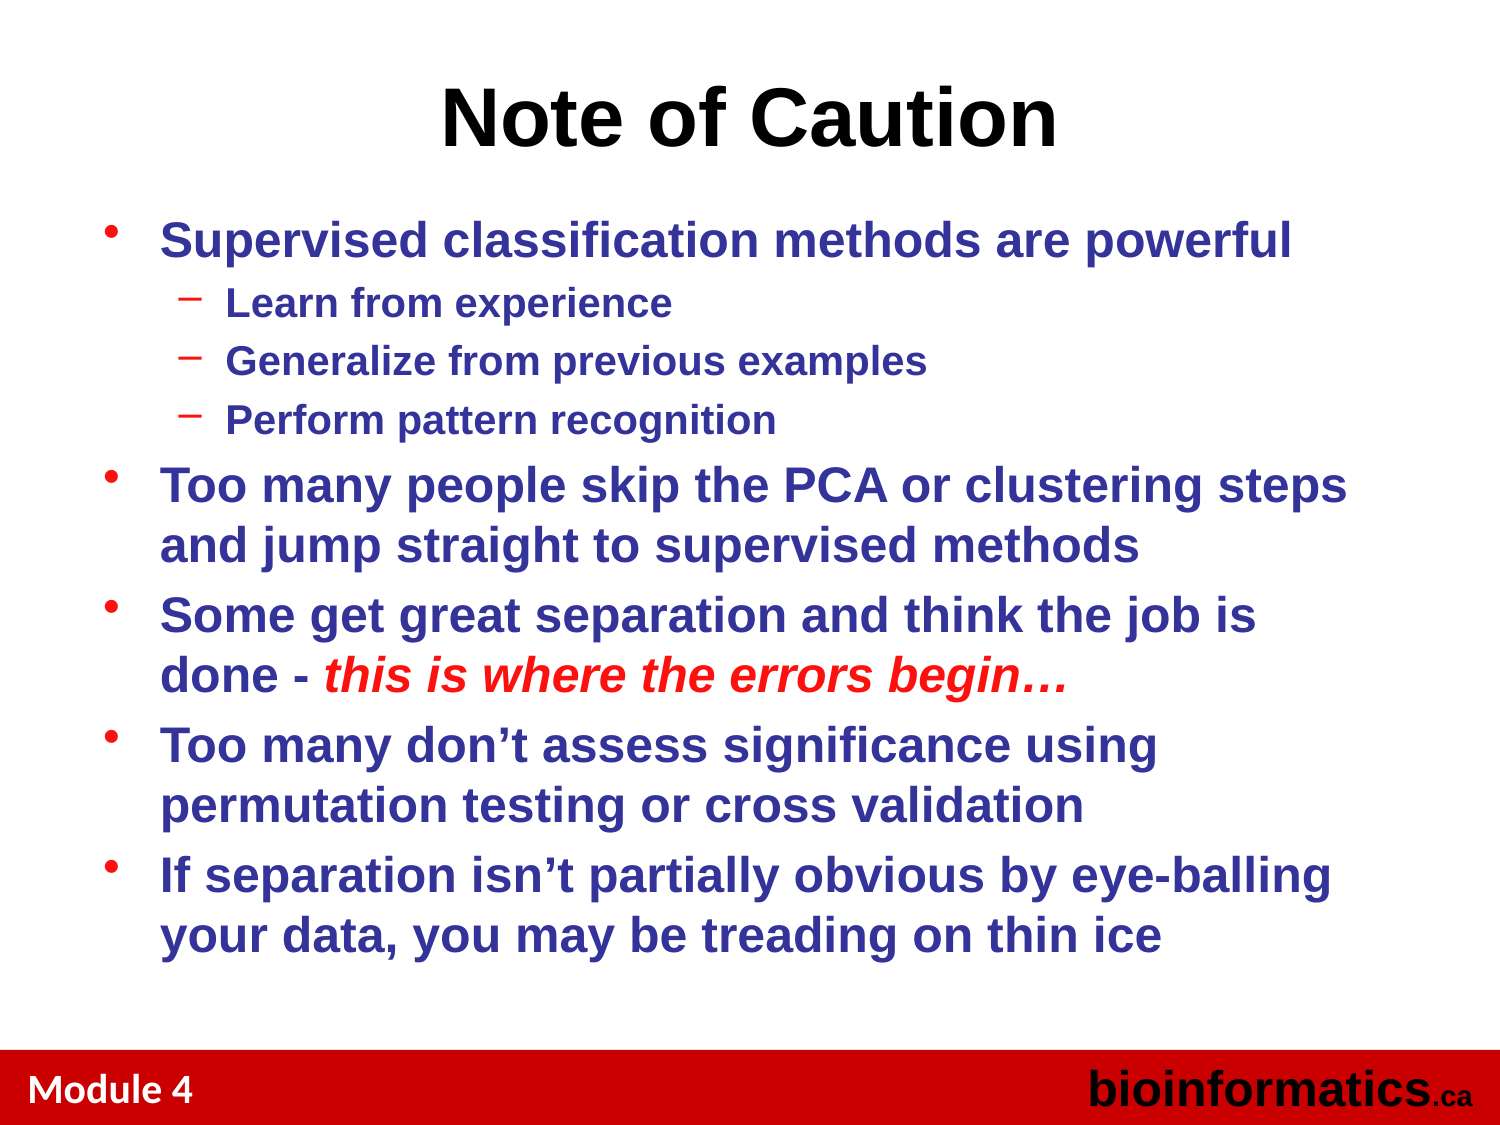

# Note of Caution
Supervised classification methods are powerful
Learn from experience
Generalize from previous examples
Perform pattern recognition
Too many people skip the PCA or clustering steps and jump straight to supervised methods
Some get great separation and think the job is done - this is where the errors begin…
Too many don’t assess significance using permutation testing or cross validation
If separation isn’t partially obvious by eye-balling your data, you may be treading on thin ice